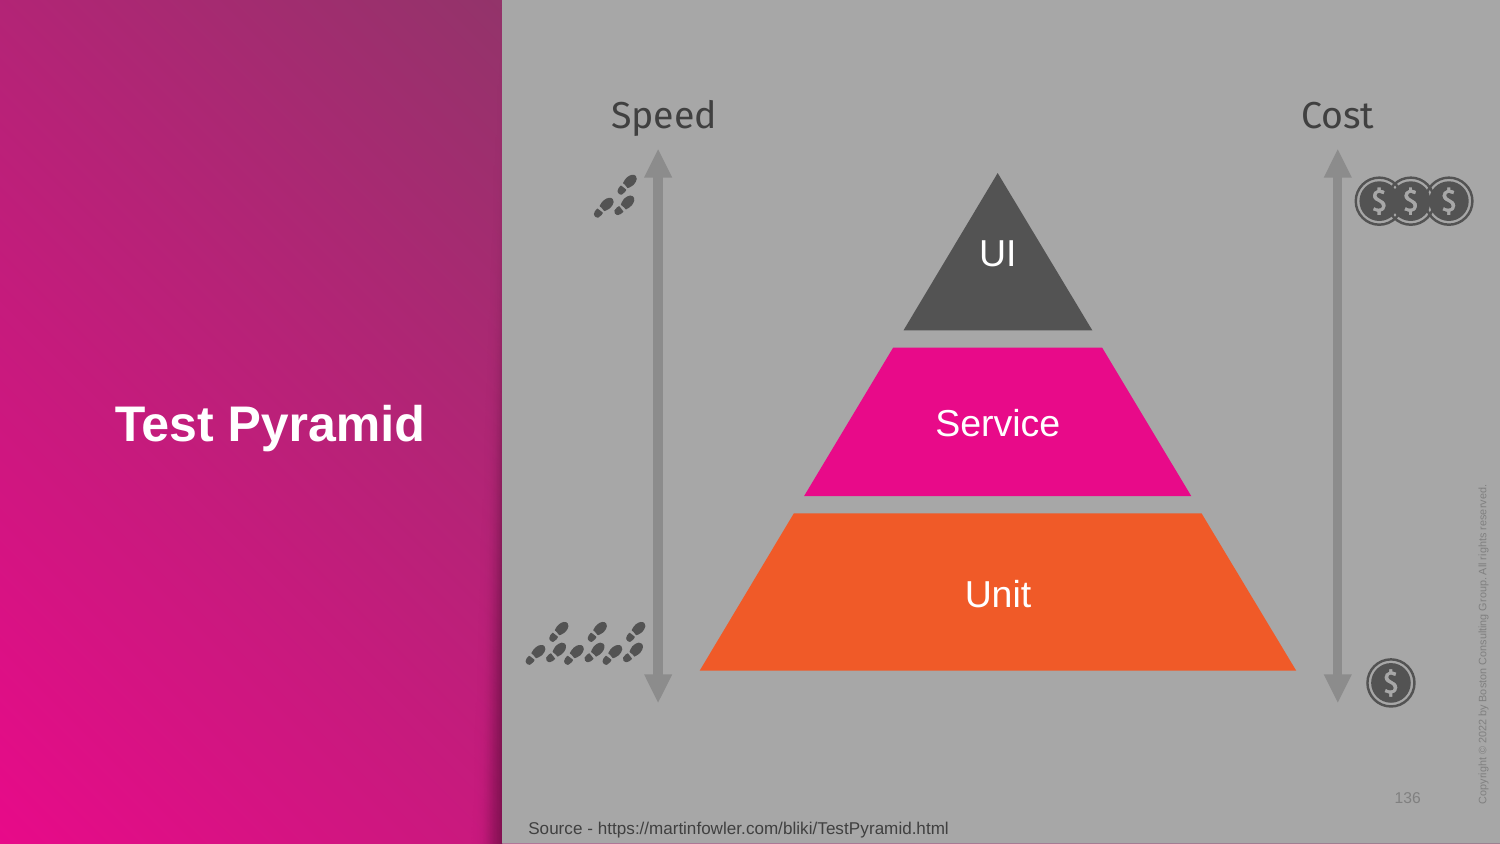

Cost
Speed

UI
Service
Unit

# Test Pyramid

Source - https://martinfowler.com/bliki/TestPyramid.html